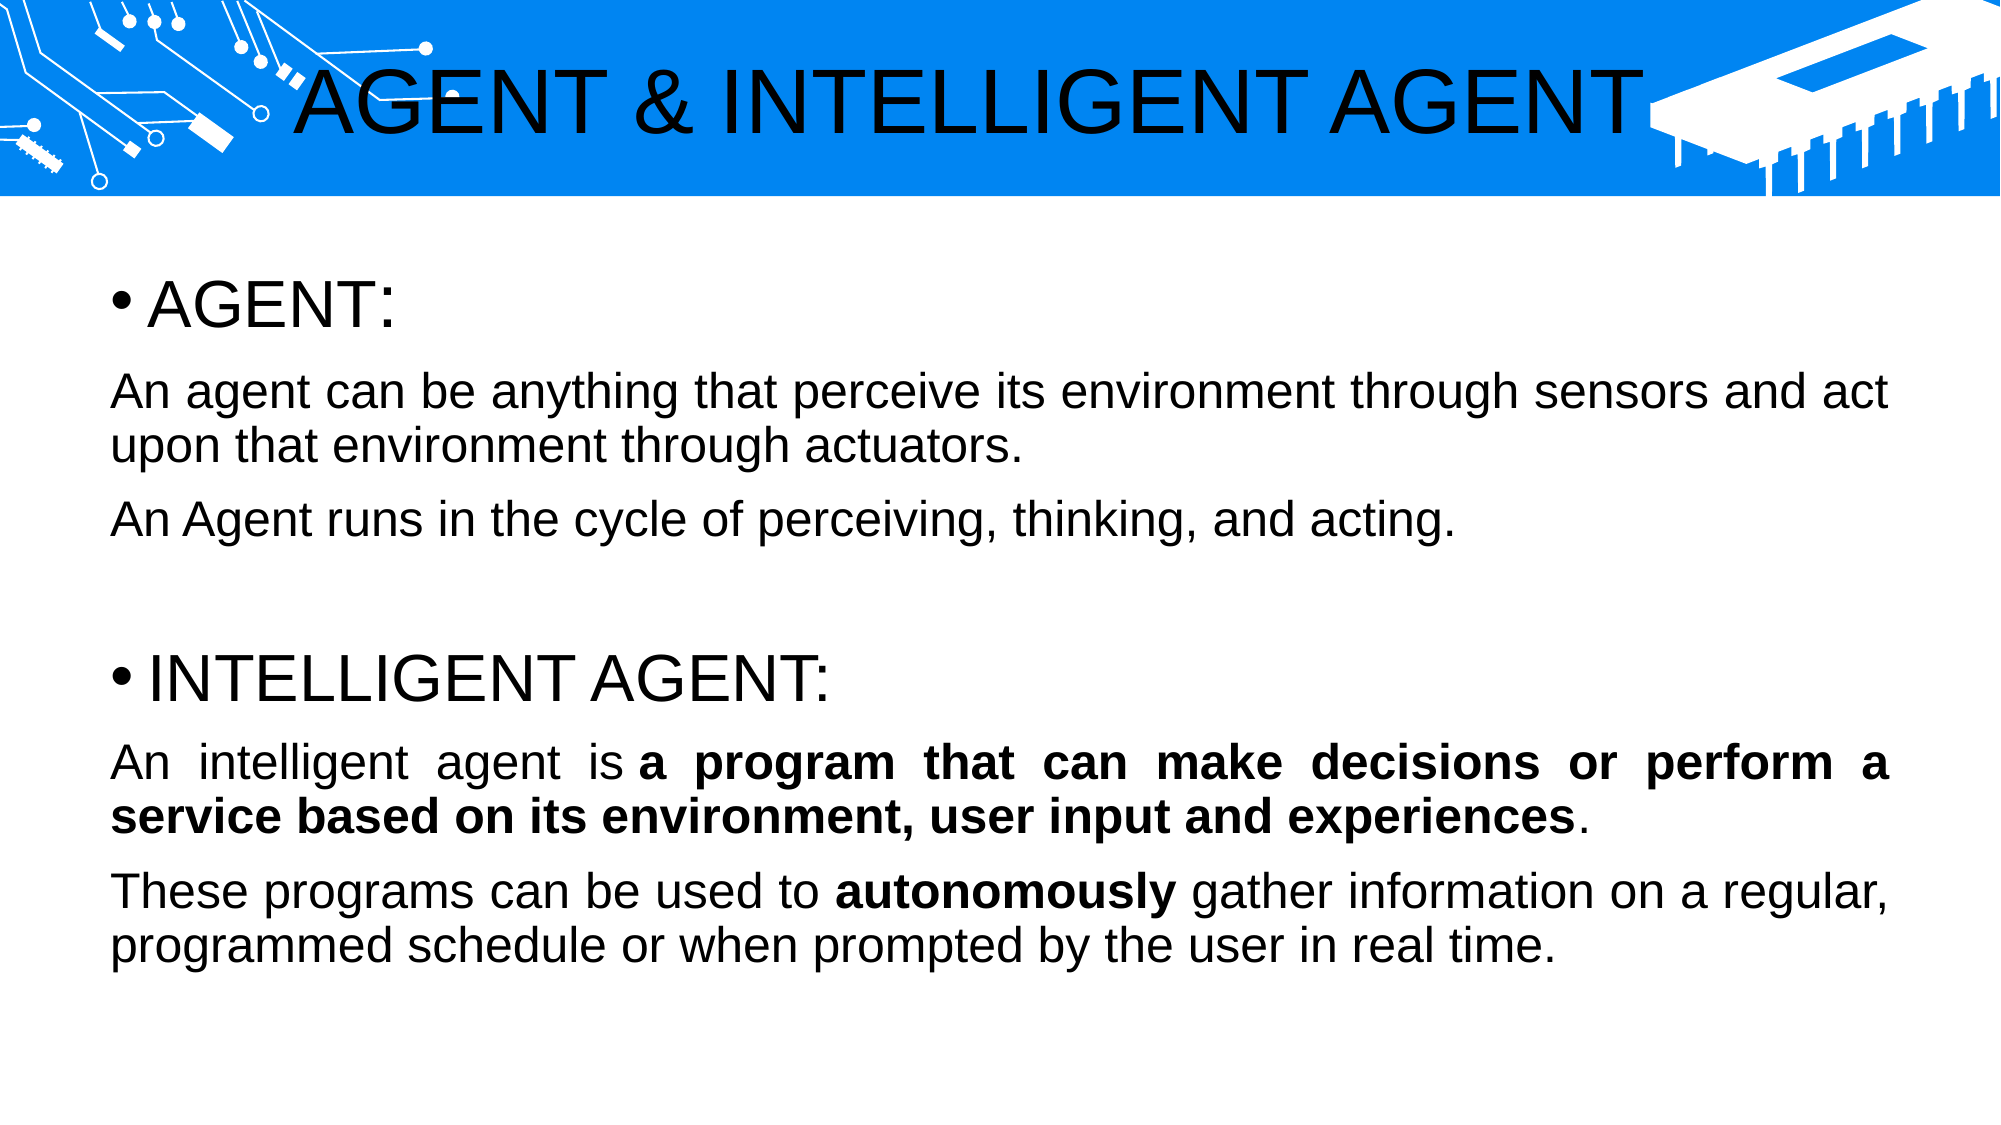

AGENT & INTELLIGENT AGENT
AGENT:
An agent can be anything that perceive its environment through sensors and act upon that environment through actuators.
An Agent runs in the cycle of perceiving, thinking, and acting.

INTELLIGENT AGENT:
An intelligent agent is a program that can make decisions or perform a service based on its environment, user input and experiences.
These programs can be used to autonomously gather information on a regular, programmed schedule or when prompted by the user in real time.